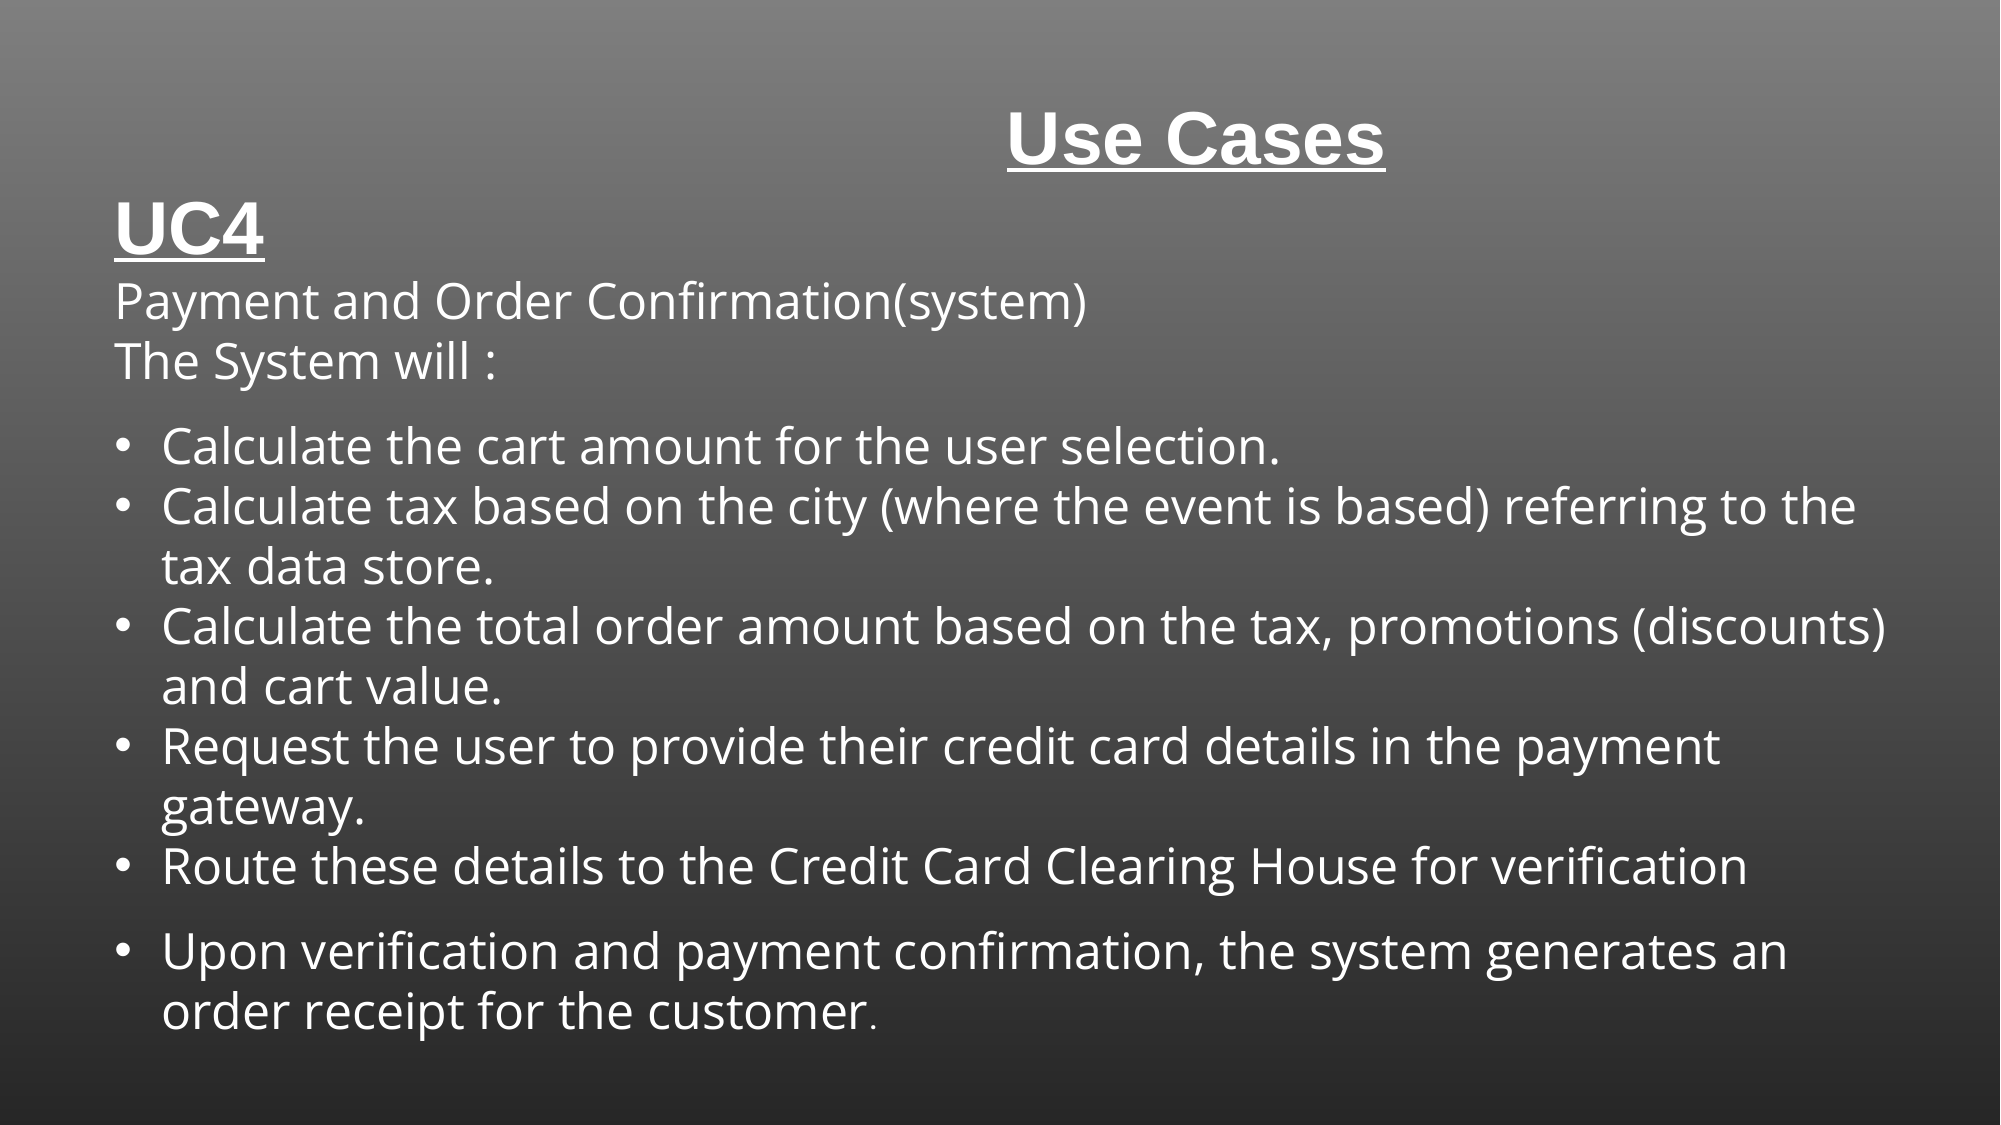

Use Cases
UC4
Payment and Order Confirmation(system)
The System will :
Calculate the cart amount for the user selection.
Calculate tax based on the city (where the event is based) referring to the tax data store.
Calculate the total order amount based on the tax, promotions (discounts) and cart value.
Request the user to provide their credit card details in the payment gateway.
Route these details to the Credit Card Clearing House for verification
Upon verification and payment confirmation, the system generates an order receipt for the customer.